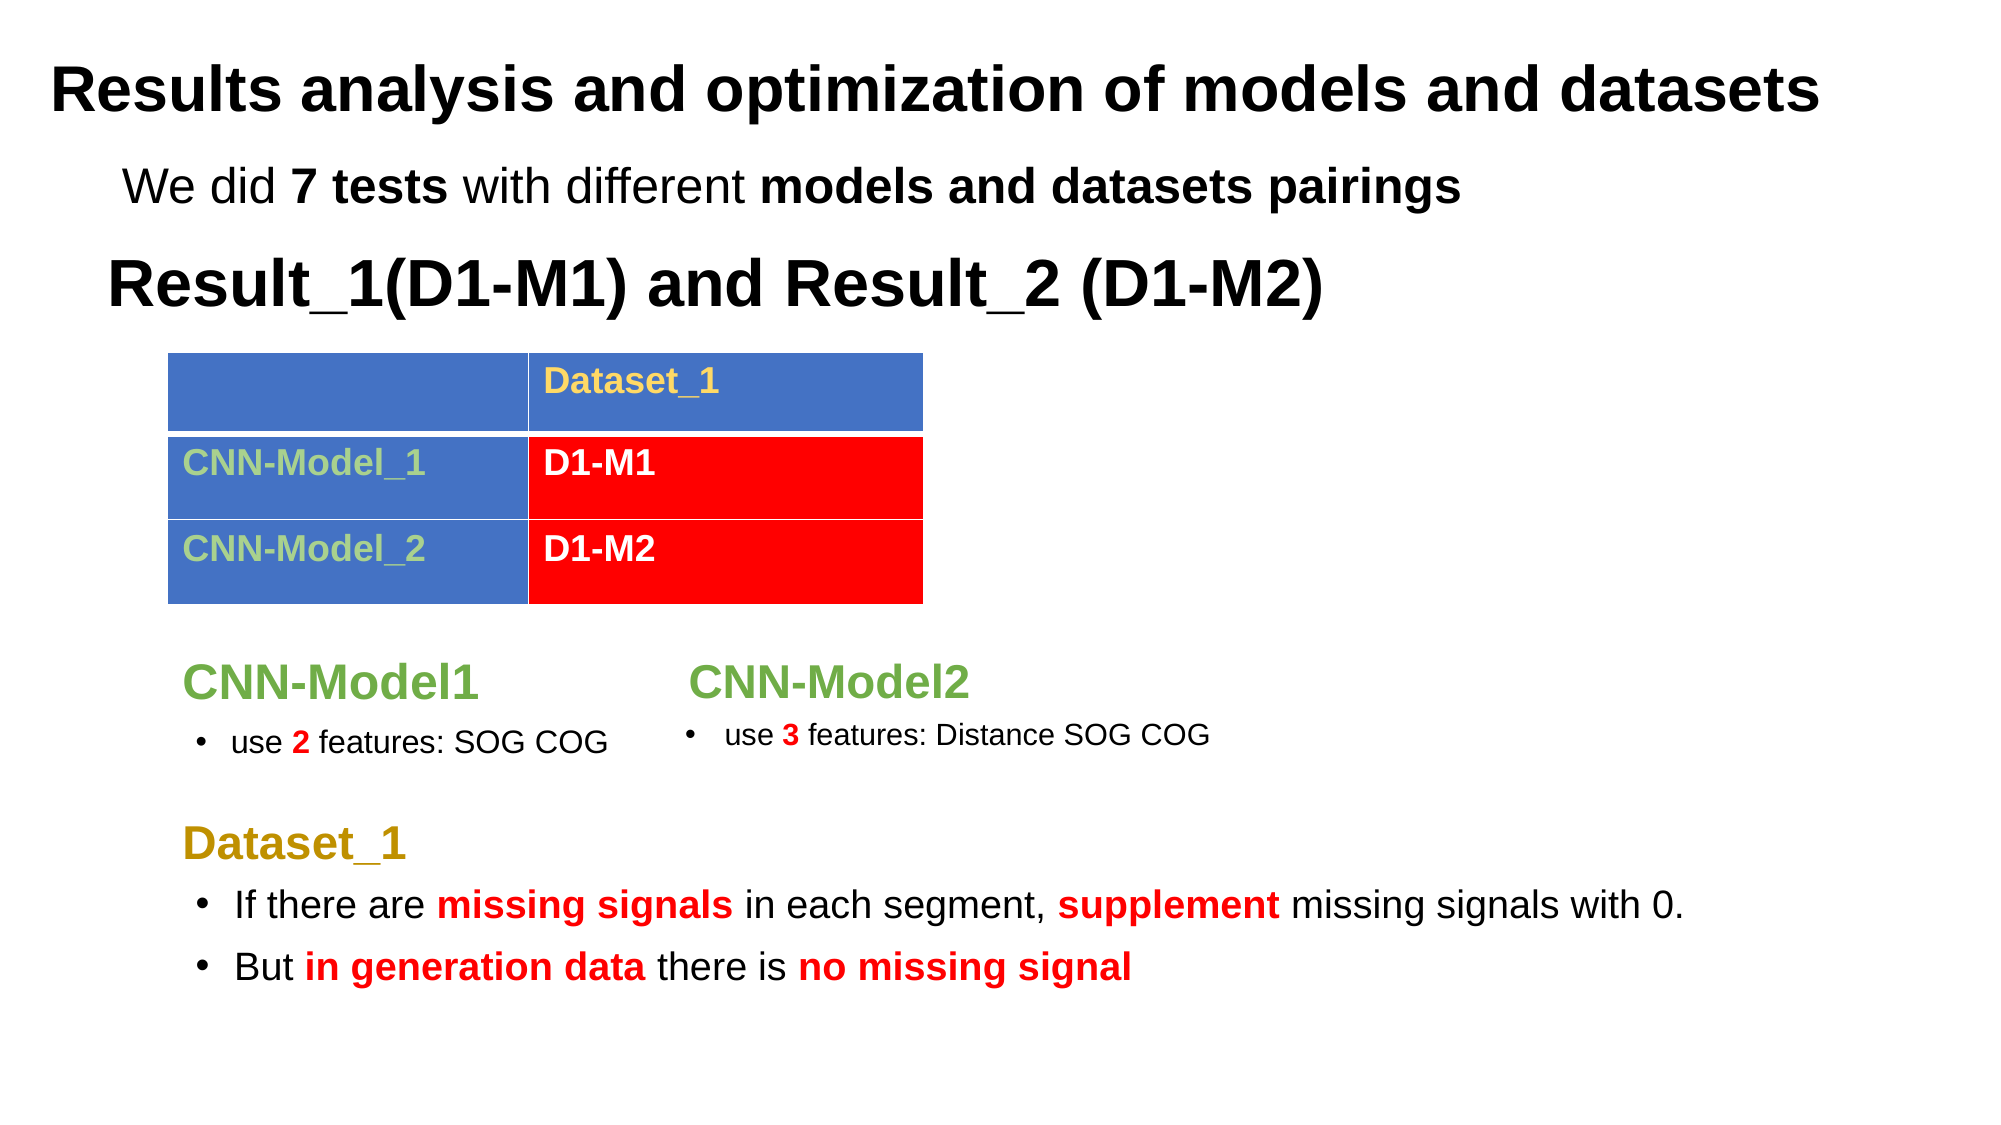

Results analysis and optimization of models and datasets
We did 7 tests with different models and datasets pairings
Result_1(D1-M1) and Result_2 (D1-M2)
|  | Dataset\_1 |
| --- | --- |
| CNN-Model\_1 | D1-M1 |
| CNN-Model\_2 | D1-M2 |
# CNN-Model1
CNN-Model2
 use 3 features: Distance SOG COG
use 2 features: SOG COG
Dataset_1
If there are missing signals in each segment, supplement missing signals with 0.
But in generation data there is no missing signal